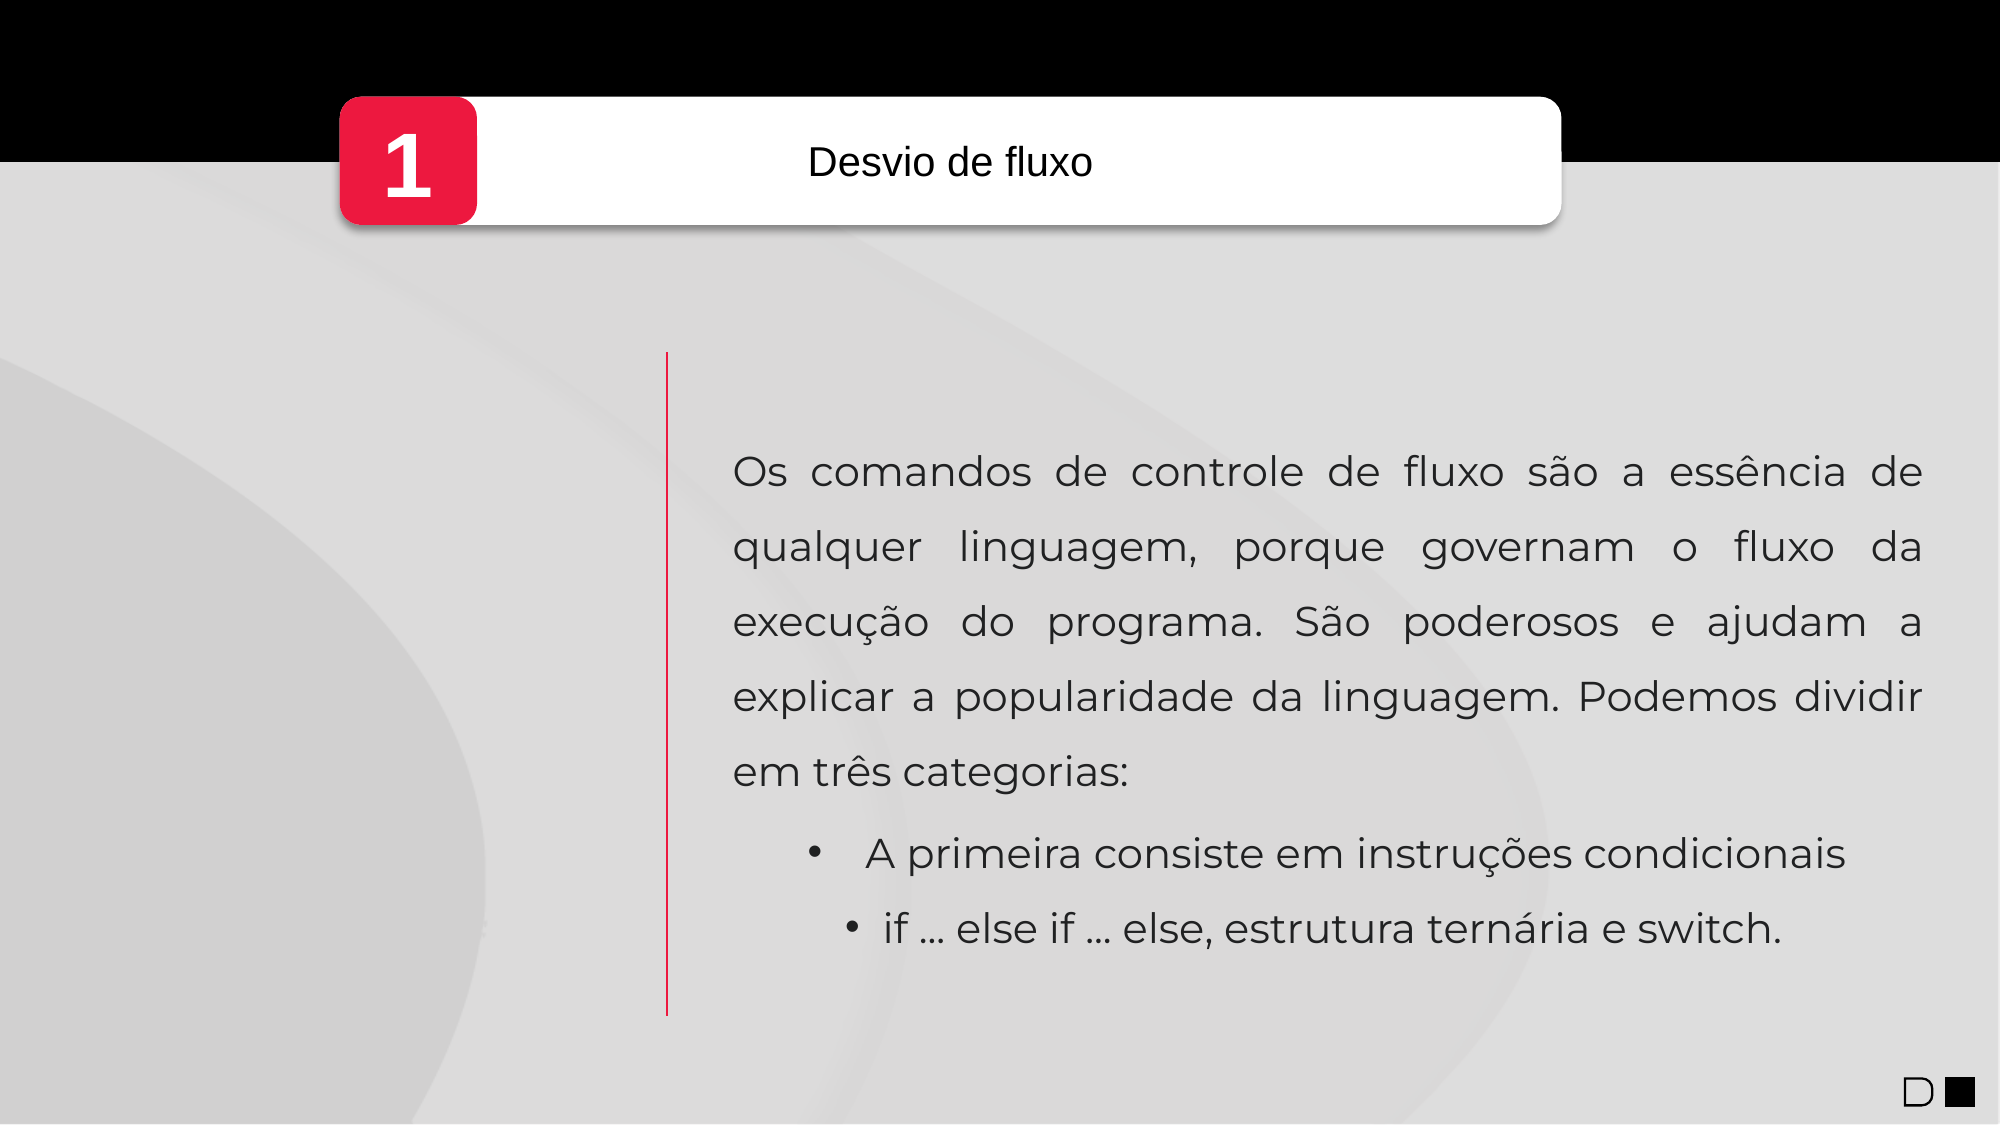

1
Desvio de fluxo
Os comandos de controle de fluxo são a essência de qualquer linguagem, porque governam o fluxo da execução do programa. São poderosos e ajudam a explicar a popularidade da linguagem. Podemos dividir em três categorias:
 A primeira consiste em instruções condicionais
if ... else if ... else, estrutura ternária e switch.